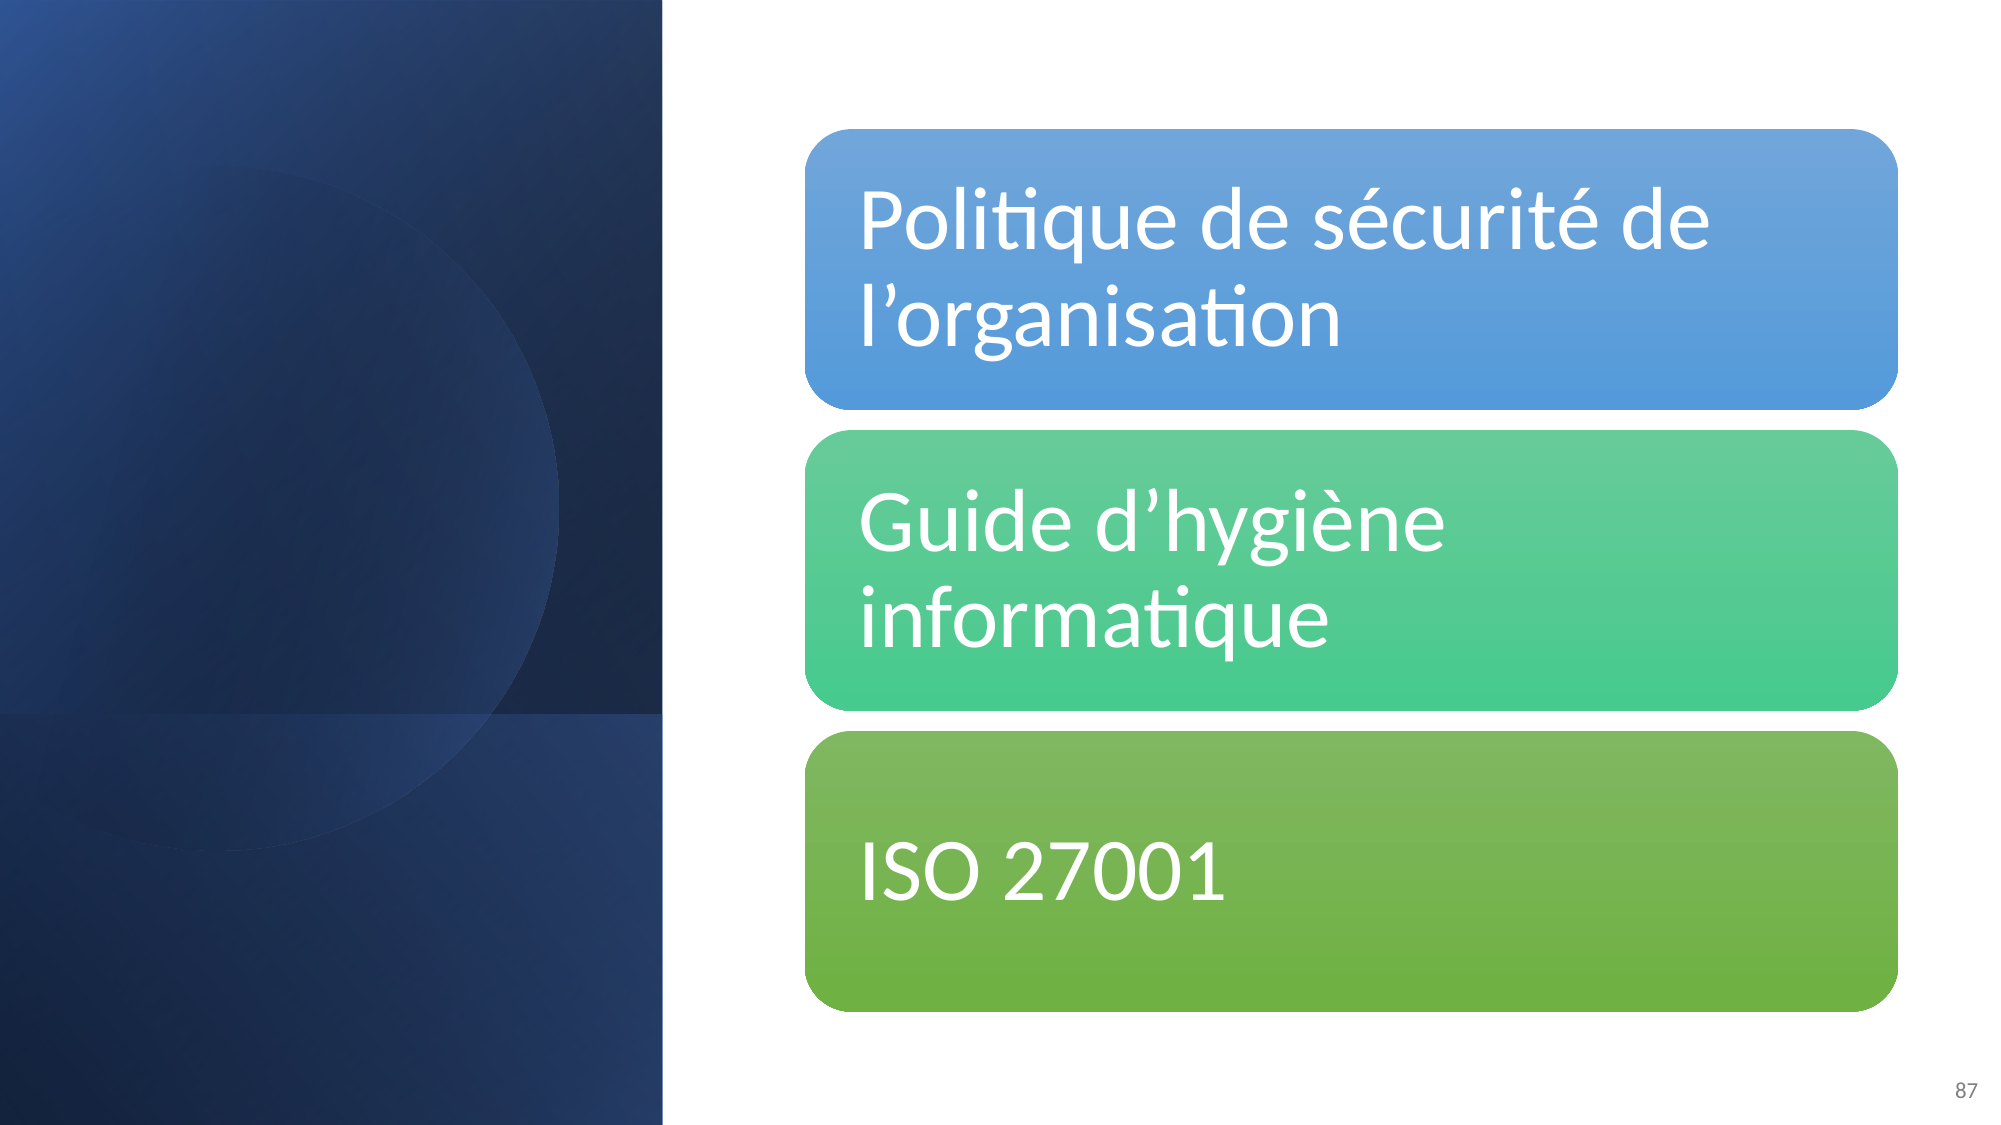

Politique de sécurité de l’organisation
Guide d’hygiène informatique
ISO 27001

#

87